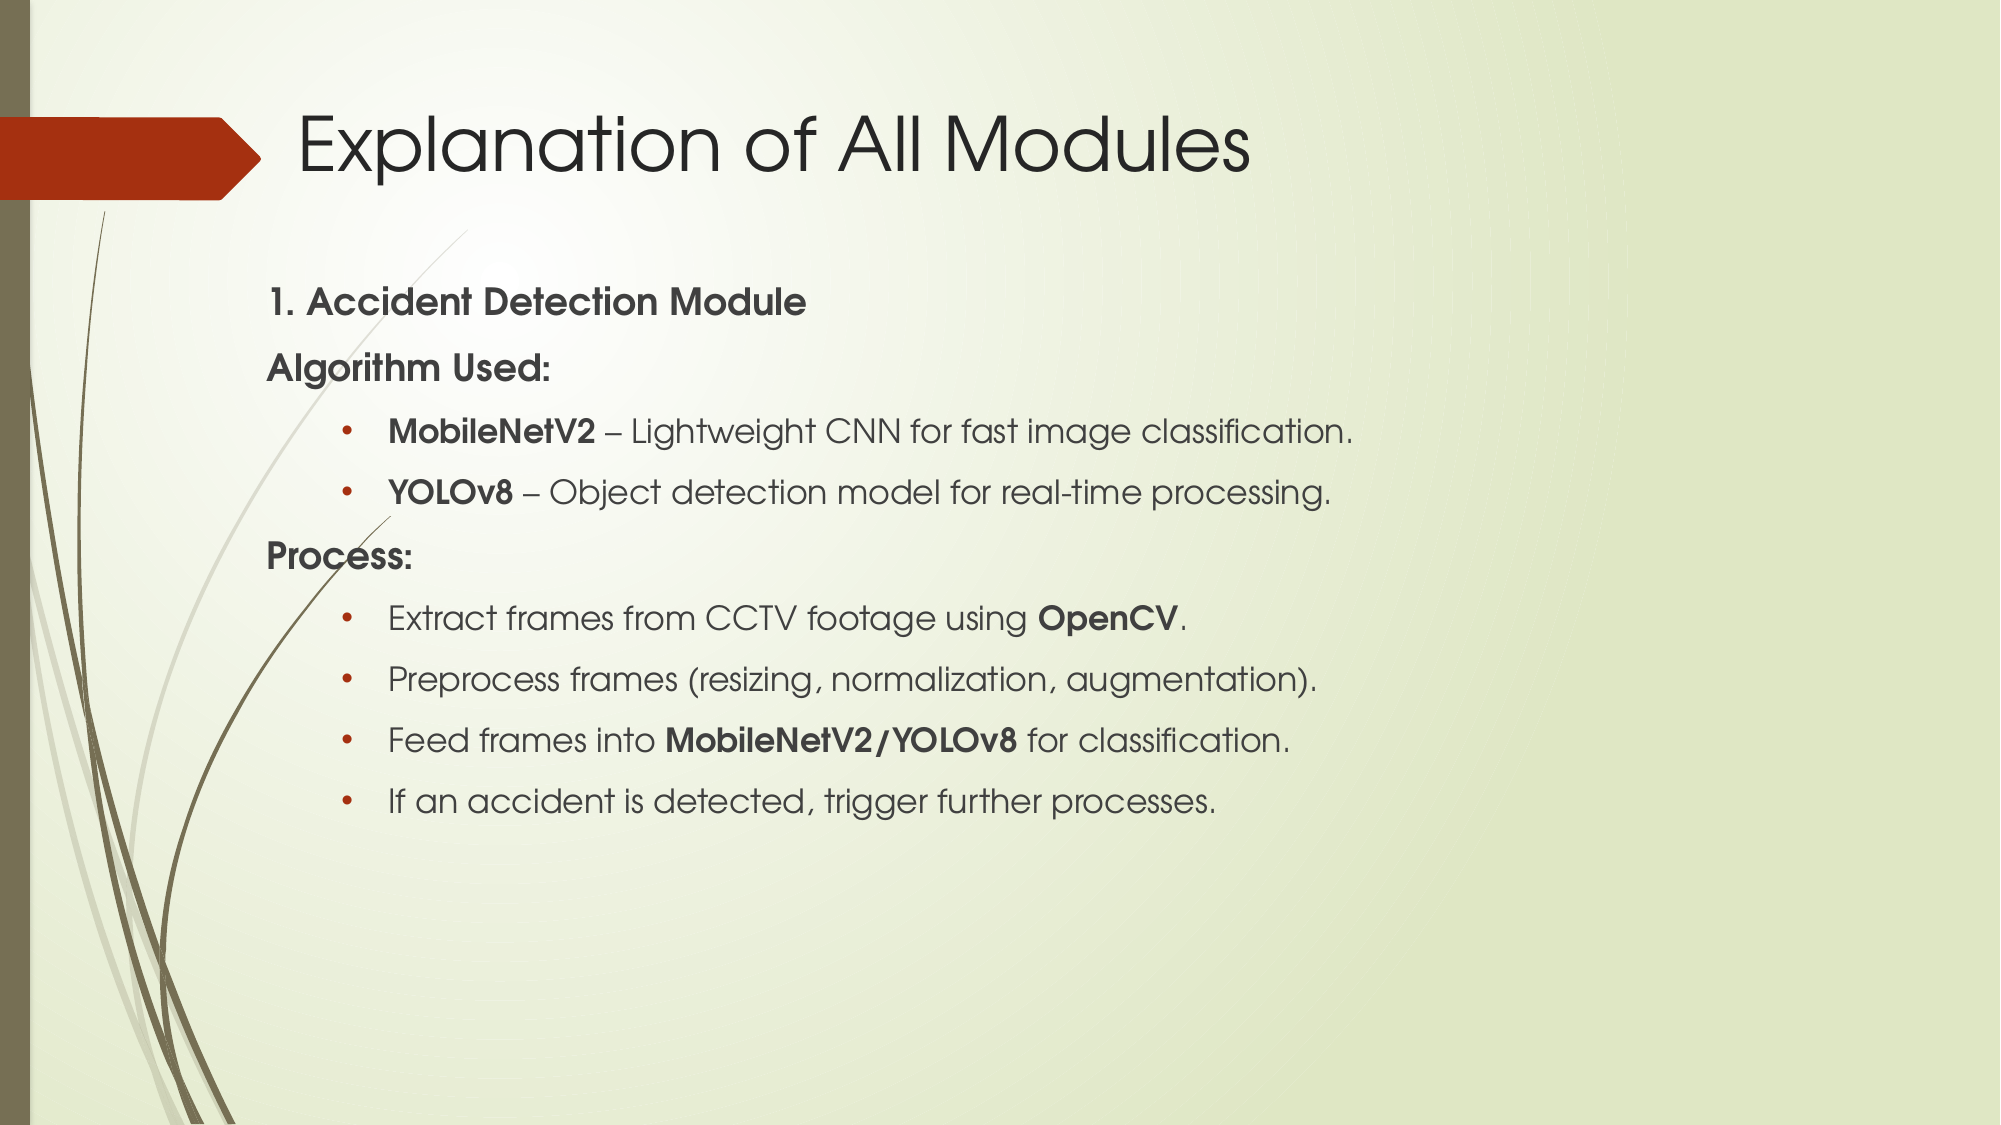

# Explanation of All Modules
1. Accident Detection Module
Algorithm Used:
MobileNetV2 – Lightweight CNN for fast image classification.
YOLOv8 – Object detection model for real-time processing.
Process:
Extract frames from CCTV footage using OpenCV.
Preprocess frames (resizing, normalization, augmentation).
Feed frames into MobileNetV2/YOLOv8 for classification.
If an accident is detected, trigger further processes.